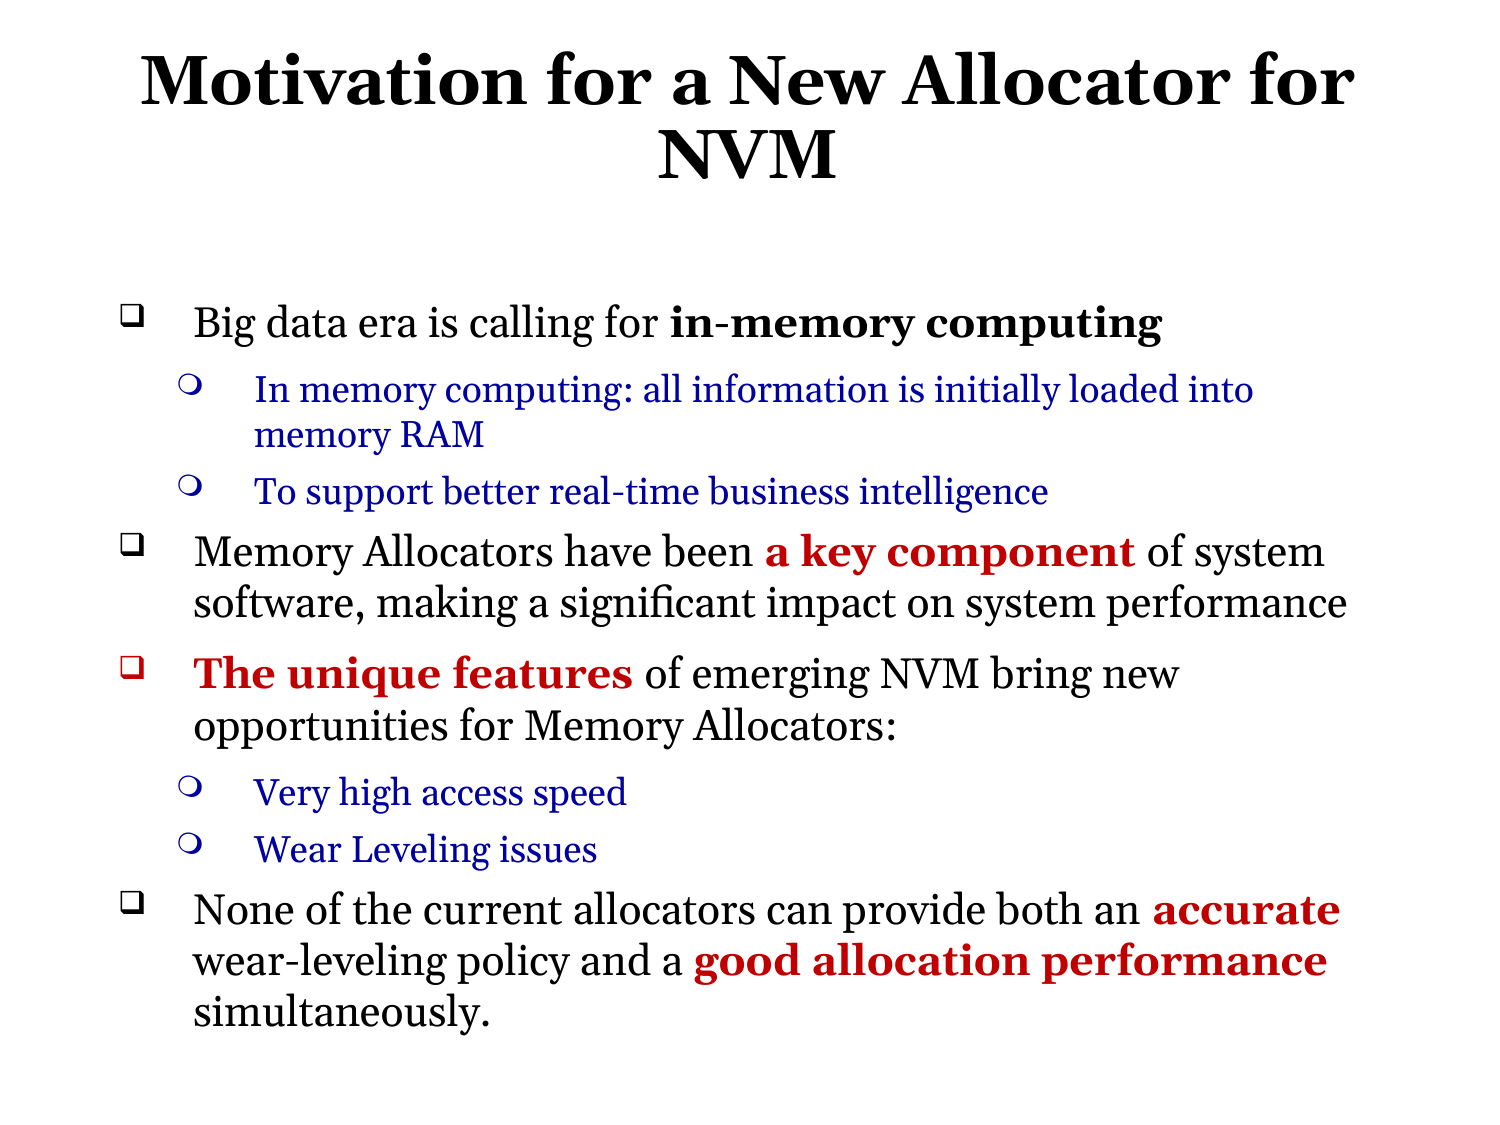

# Motivation for a New Allocator for NVM
Big data era is calling for in-memory computing
In memory computing: all information is initially loaded into memory RAM
To support better real-time business intelligence
Memory Allocators have been a key component of system software, making a significant impact on system performance
The unique features of emerging NVM bring new opportunities for Memory Allocators:
Very high access speed
Wear Leveling issues
None of the current allocators can provide both an accurate wear-leveling policy and a good allocation performance simultaneously.